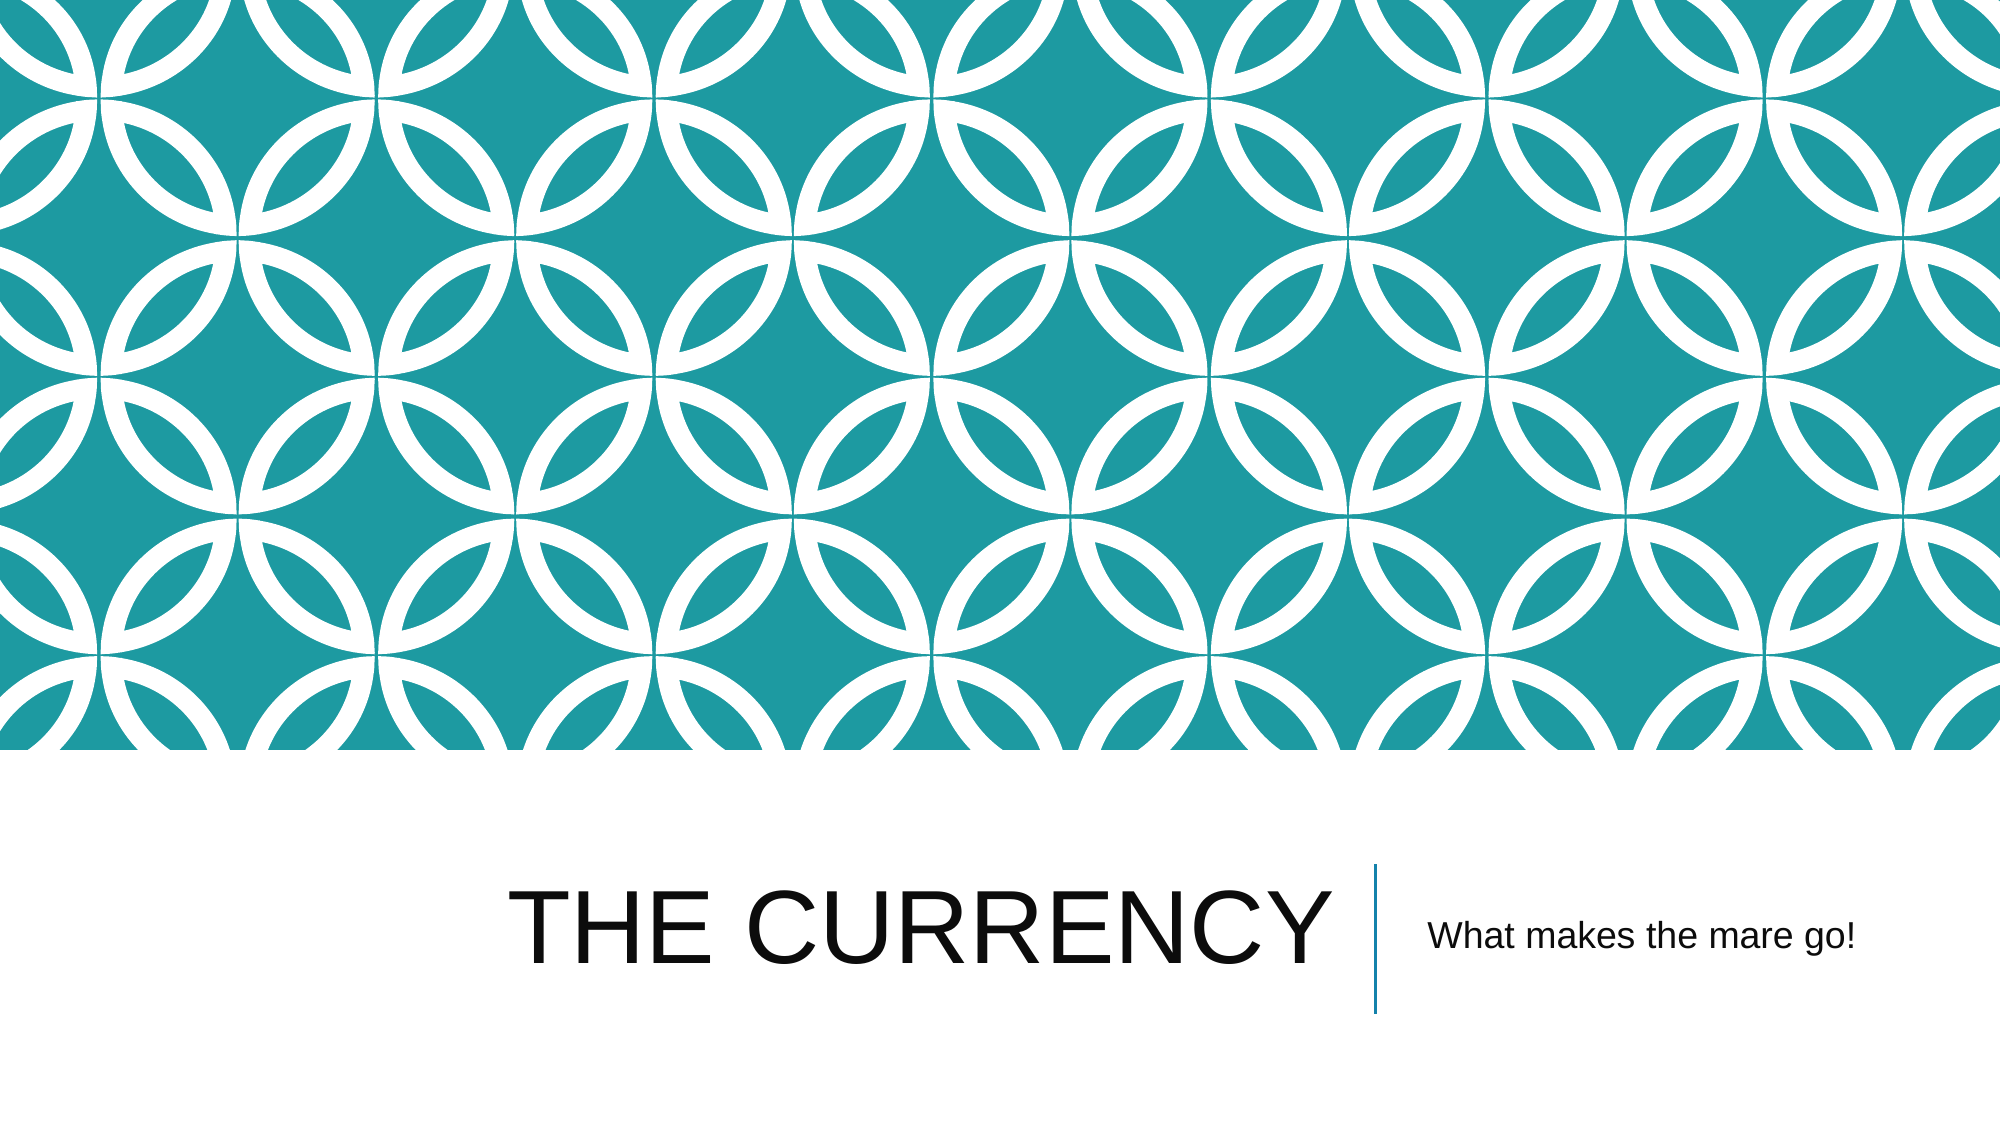

# THE CURRENCY
What makes the mare go!